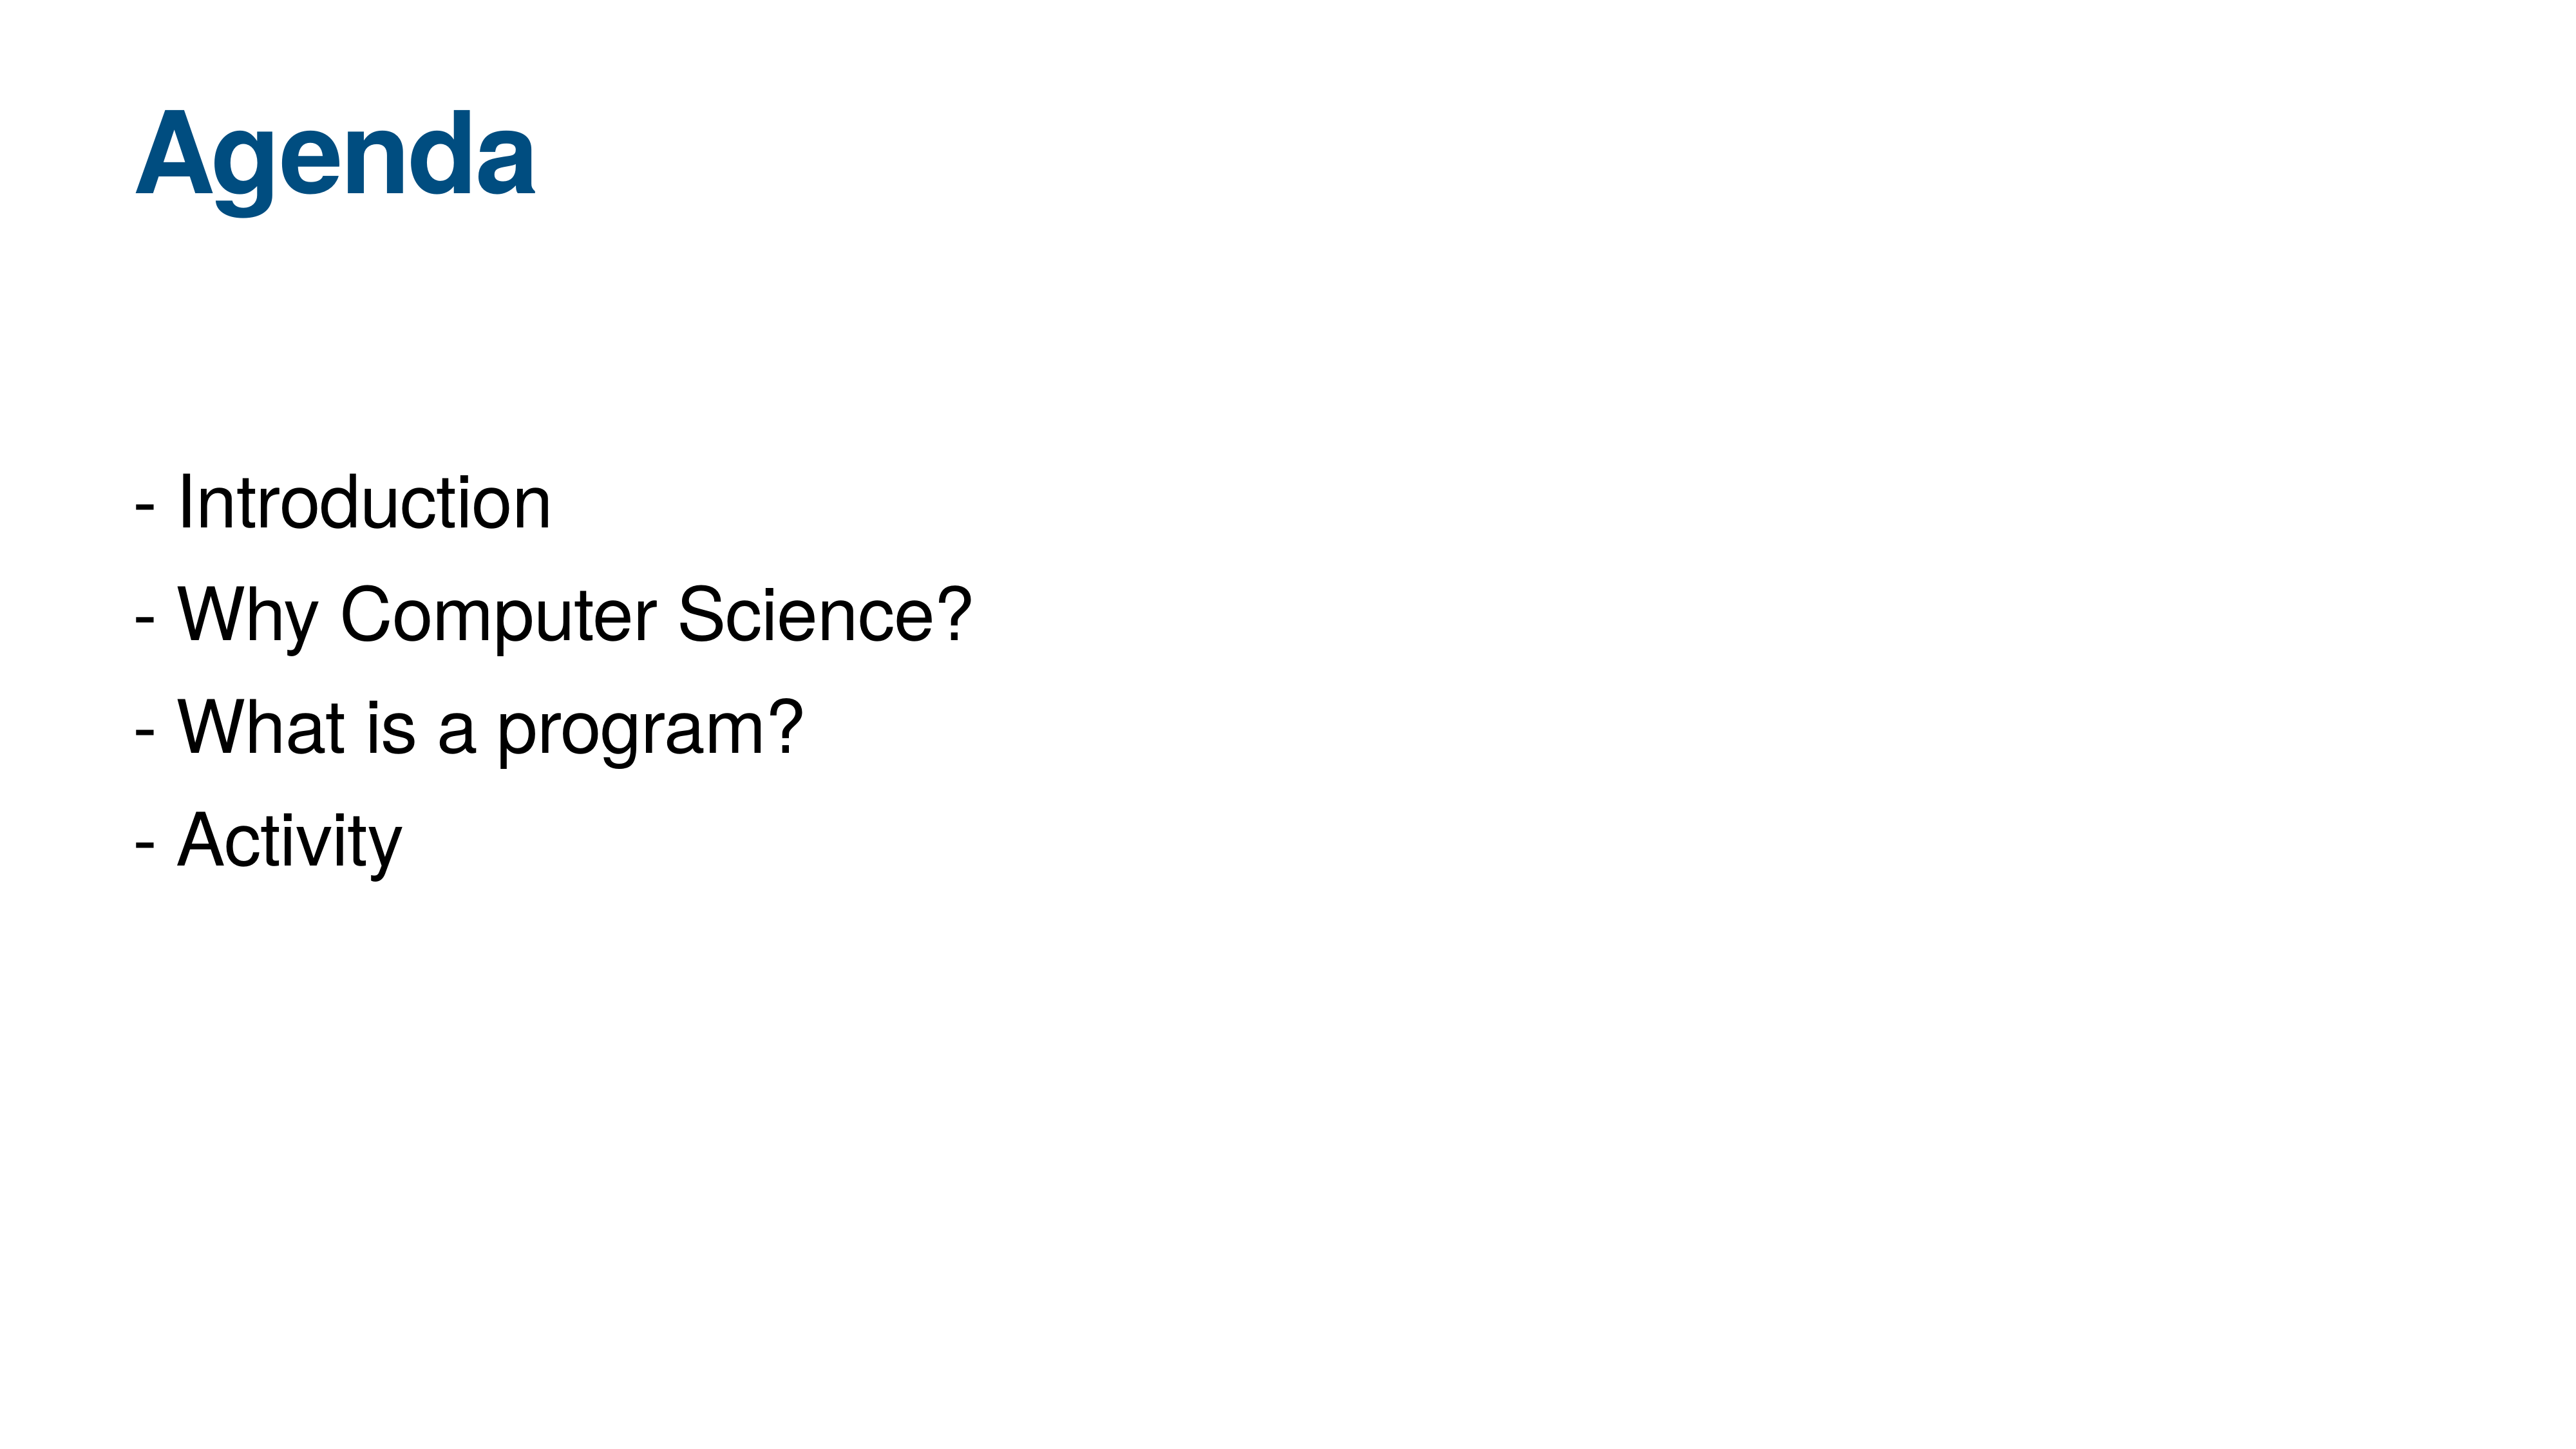

# Agenda
- Introduction
- Why Computer Science?
- What is a program?
- Activity